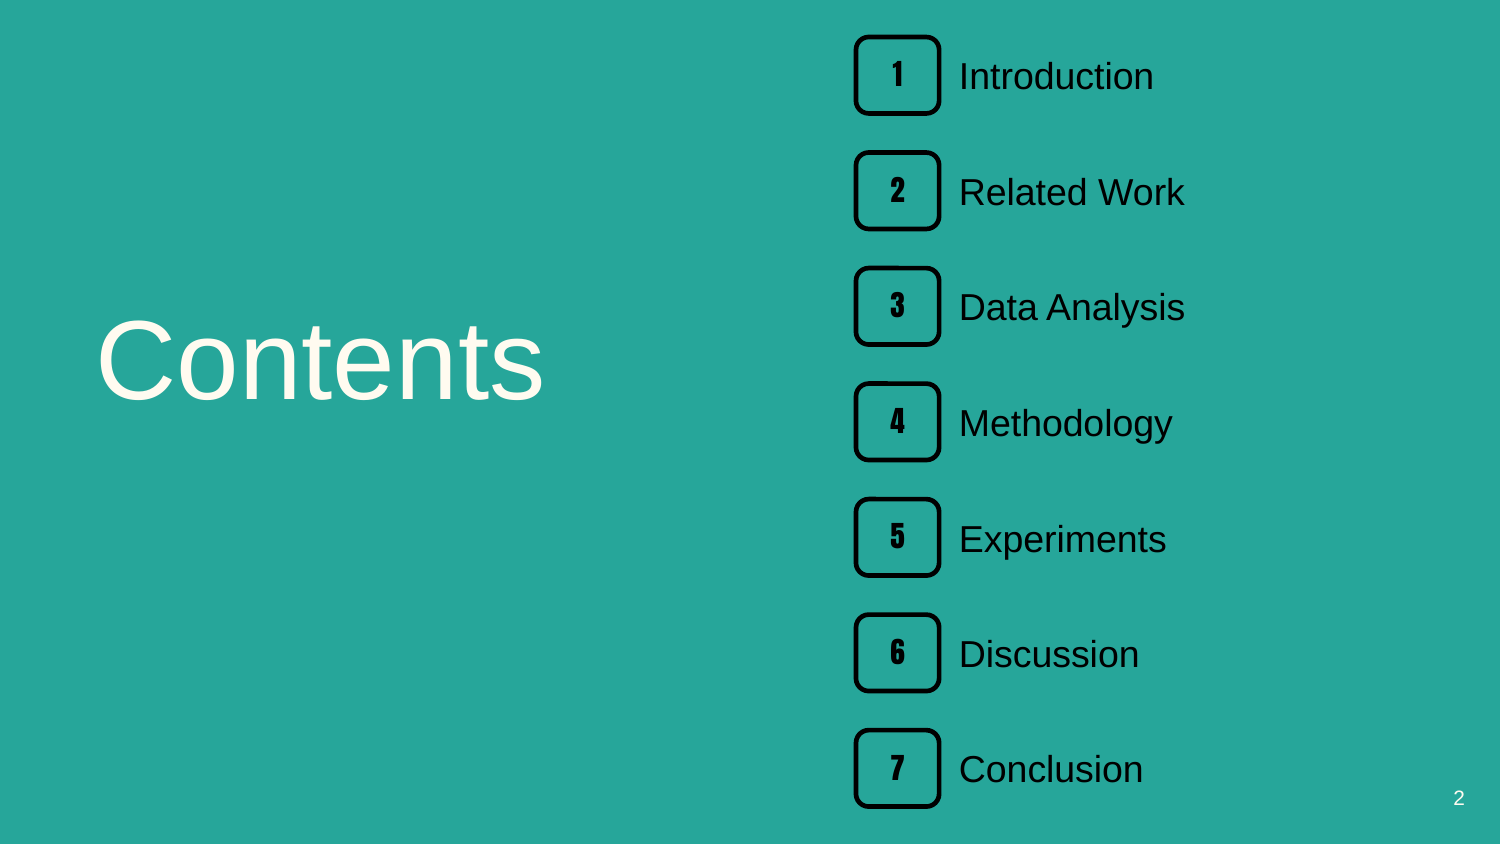

1
Introduction
2
Related Work
3
Data Analysis
4
Methodology
5
Experiments
6
Discussion
7
Conclusion
# Contents

2